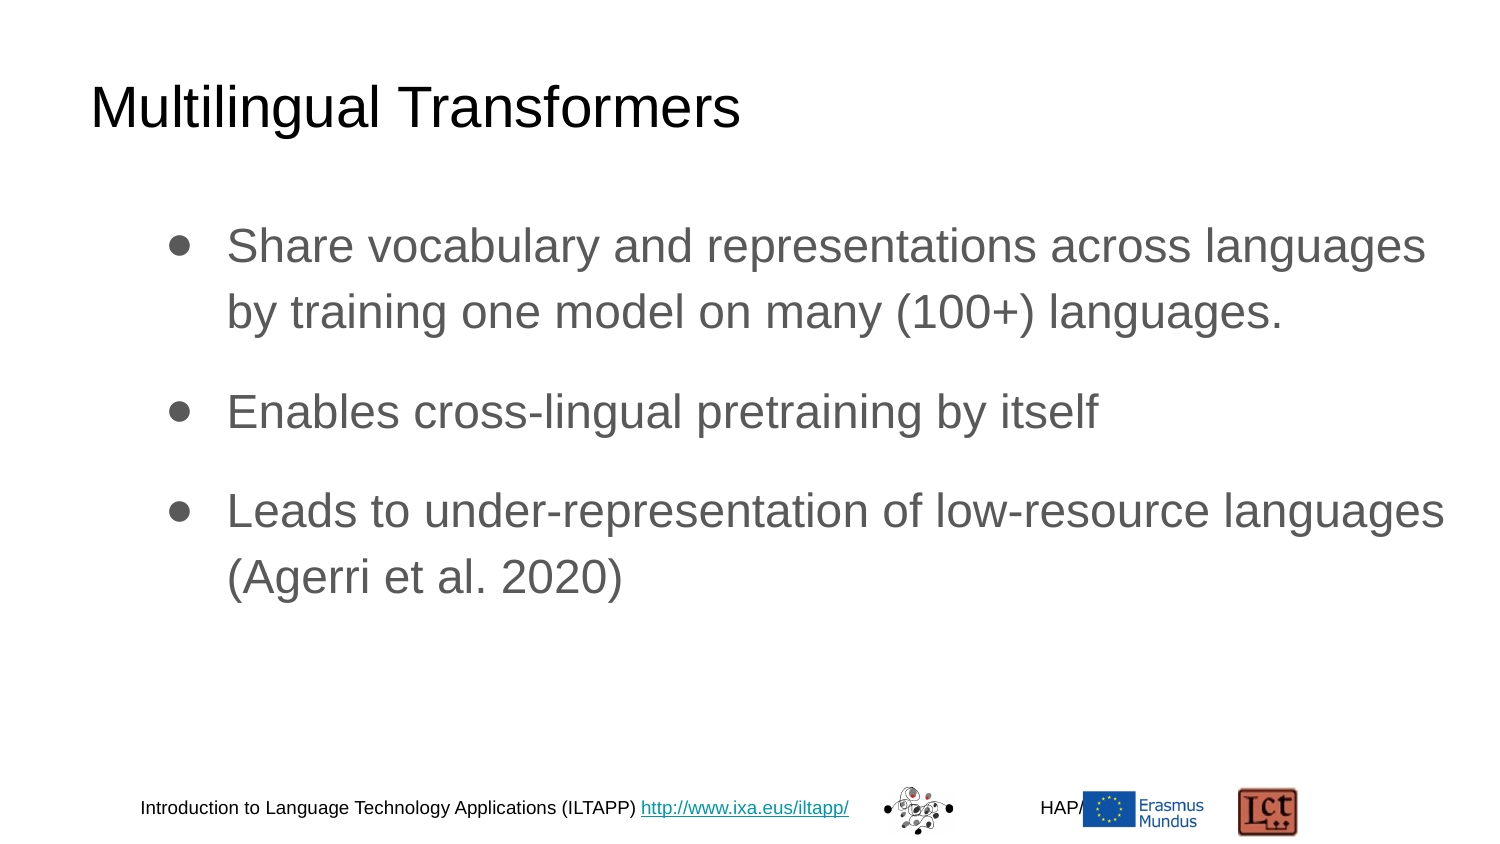

# Multilingual Transformers
Share vocabulary and representations across languages by training one model on many (100+) languages.
Enables cross-lingual pretraining by itself
Leads to under-representation of low-resource languages (Agerri et al. 2020)